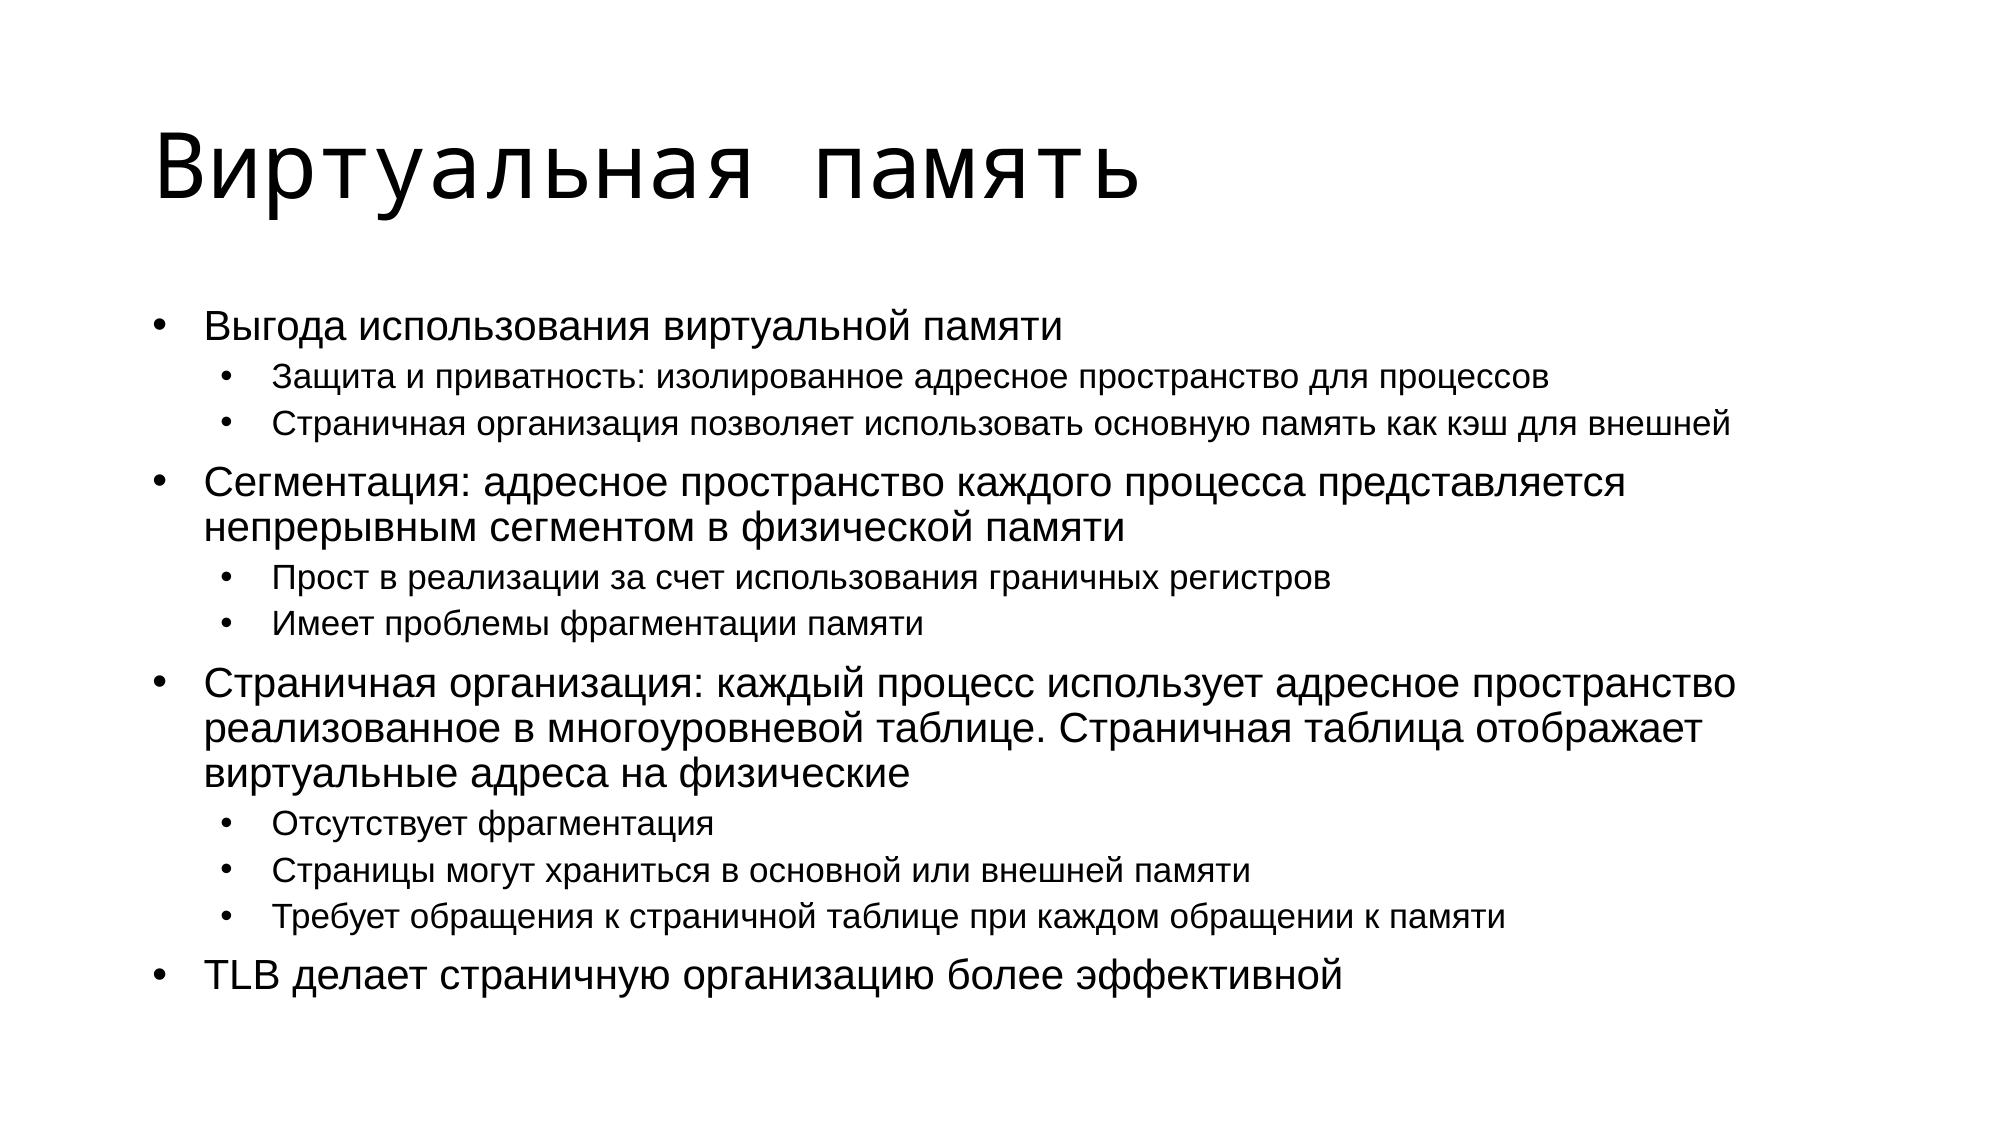

Виртуальная память
Выгода использования виртуальной памяти
Защита и приватность: изолированное адресное пространство для процессов
Страничная организация позволяет использовать основную память как кэш для внешней
Сегментация: адресное пространство каждого процесса представляется непрерывным сегментом в физической памяти
Прост в реализации за счет использования граничных регистров
Имеет проблемы фрагментации памяти
Страничная организация: каждый процесс использует адресное пространство реализованное в многоуровневой таблице. Страничная таблица отображает виртуальные адреса на физические
Отсутствует фрагментация
Страницы могут храниться в основной или внешней памяти
Требует обращения к страничной таблице при каждом обращении к памяти
TLB делает страничную организацию более эффективной